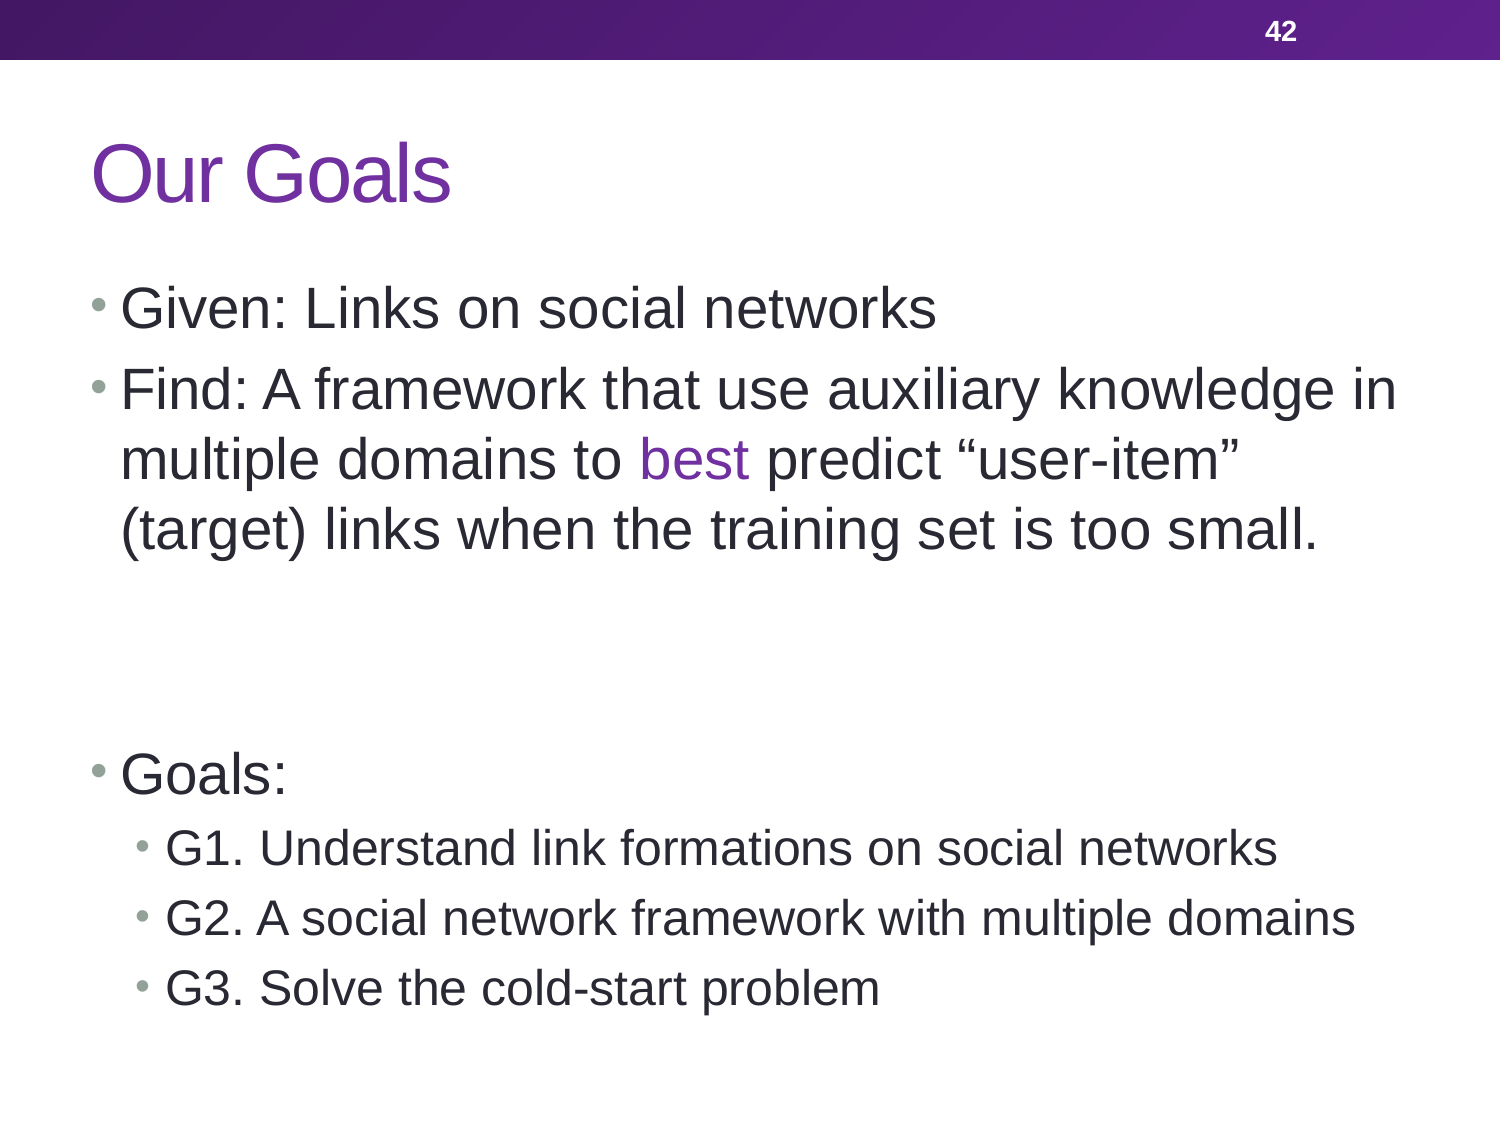

42
# Our Goals
Given: Links on social networks
Find: A framework that use auxiliary knowledge in multiple domains to best predict “user-item” (target) links when the training set is too small.

Goals:
G1. Understand link formations on social networks
G2. A social network framework with multiple domains
G3. Solve the cold-start problem